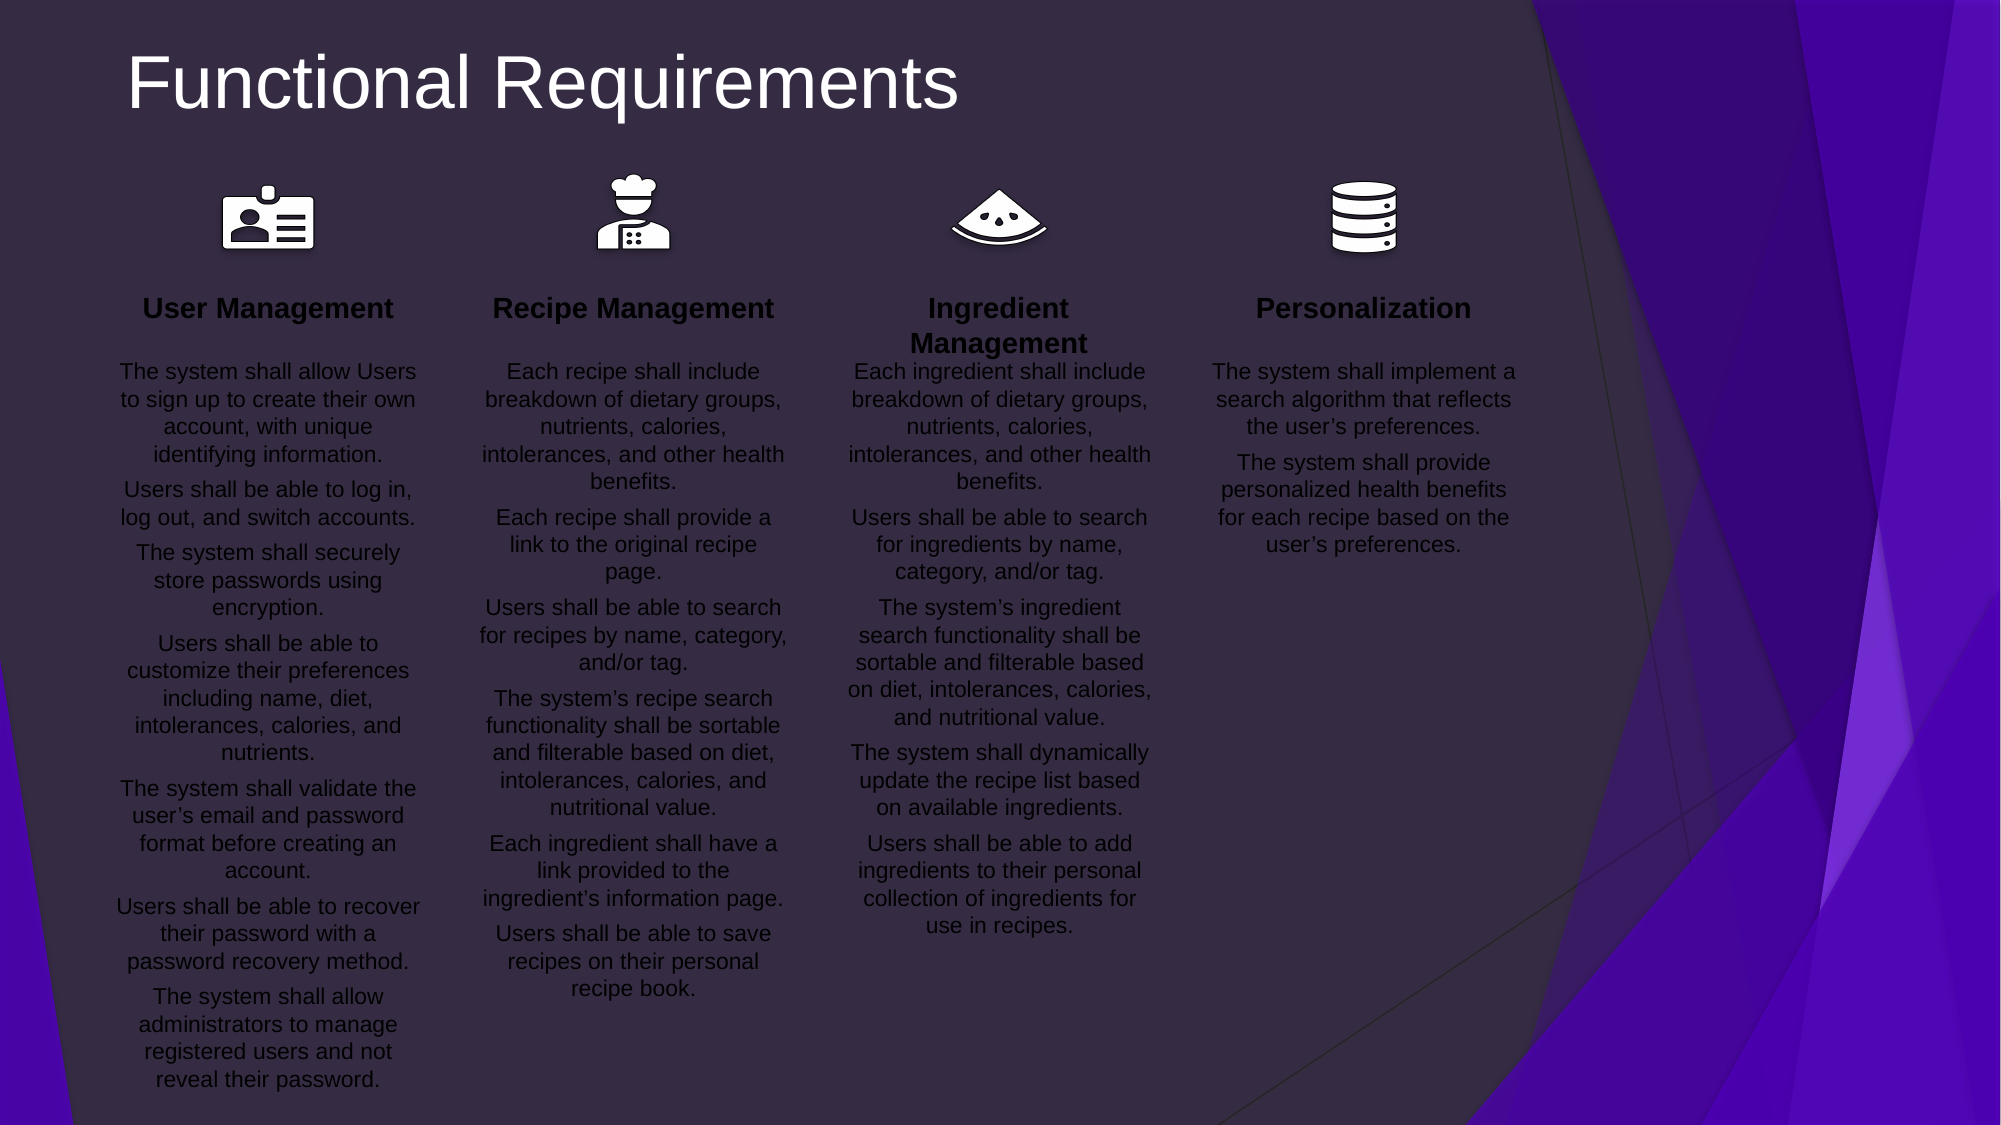

# Functional Requirements
User Management
The system shall allow Users to sign up to create their own account, with unique identifying information.
Users shall be able to log in, log out, and switch accounts.
The system shall securely store passwords using encryption.
Users shall be able to customize their preferences including name, diet, intolerances, calories, and nutrients.
The system shall validate the user’s email and password format before creating an account.
Users shall be able to recover their password with a password recovery method.
The system shall allow administrators to manage registered users and not reveal their password.
Recipe Management
Each recipe shall include breakdown of dietary groups, nutrients, calories, intolerances, and other health benefits.
Each recipe shall provide a link to the original recipe page.
Users shall be able to search for recipes by name, category, and/or tag.
The system’s recipe search functionality shall be sortable and filterable based on diet, intolerances, calories, and nutritional value.
Each ingredient shall have a link provided to the ingredient’s information page.
Users shall be able to save recipes on their personal recipe book.
Ingredient Management
Each ingredient shall include breakdown of dietary groups, nutrients, calories, intolerances, and other health benefits.
Users shall be able to search for ingredients by name, category, and/or tag.
The system’s ingredient search functionality shall be sortable and filterable based on diet, intolerances, calories, and nutritional value.
The system shall dynamically update the recipe list based on available ingredients.
Users shall be able to add ingredients to their personal collection of ingredients for use in recipes.
Personalization
The system shall implement a search algorithm that reflects the user’s preferences.
The system shall provide personalized health benefits for each recipe based on the user’s preferences.